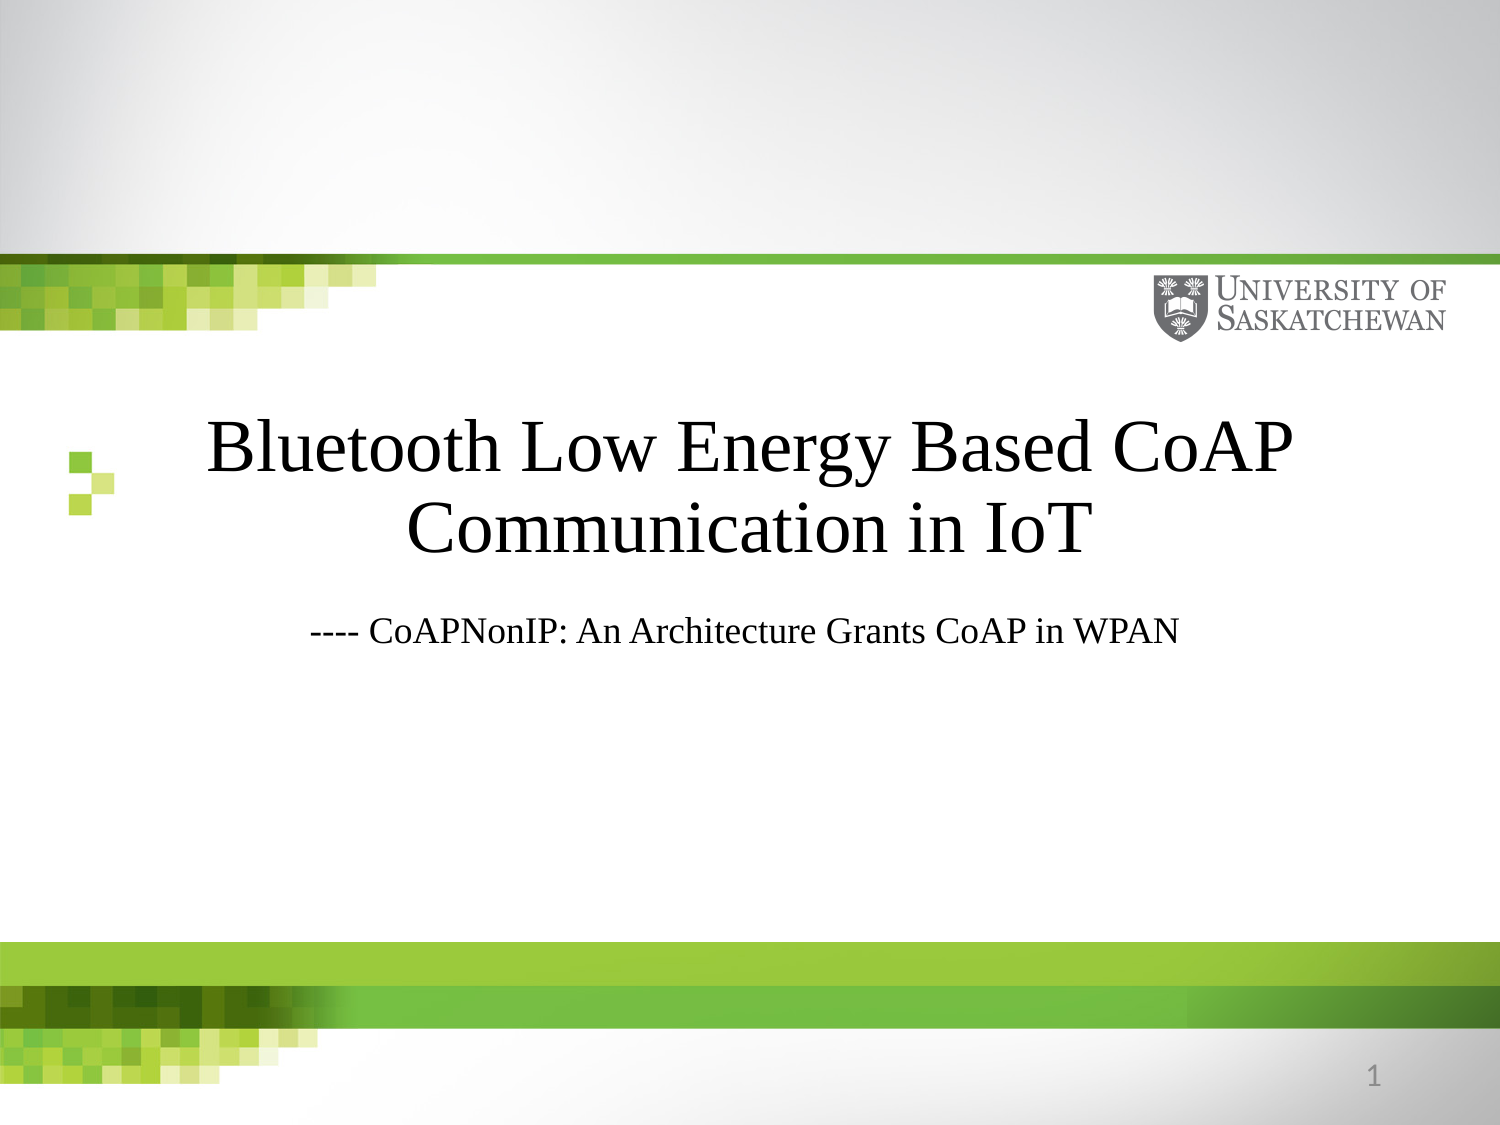

# Bluetooth Low Energy Based CoAP Communication in IoT

---- CoAPNonIP: An Architecture Grants CoAP in WPAN

1